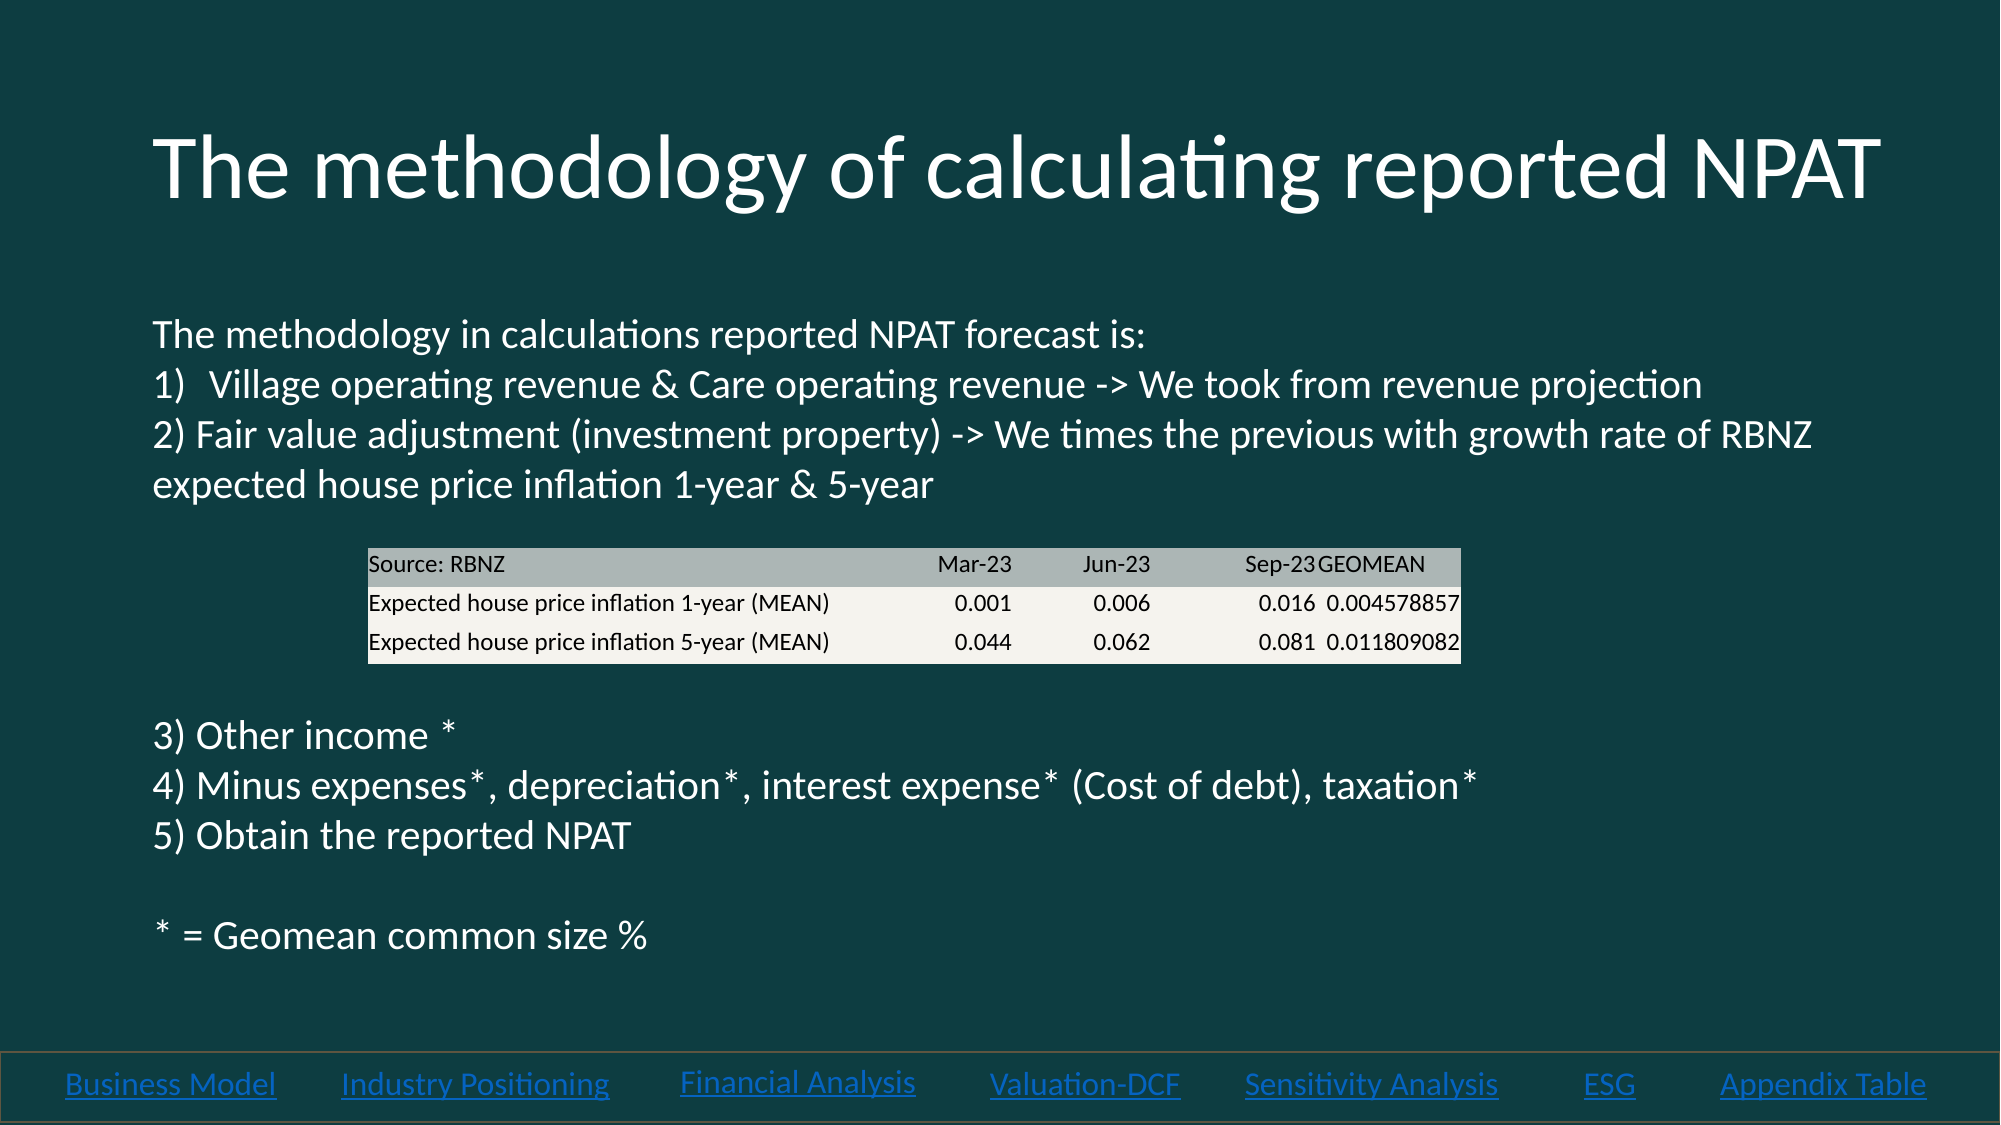

# The methodology of calculating reported NPAT
The methodology in calculations reported NPAT forecast is:
Village operating revenue & Care operating revenue -> We took from revenue projection
2) Fair value adjustment (investment property) -> We times the previous with growth rate of RBNZ expected house price inflation 1-year & 5-year

3) Other income *
4) Minus expenses*, depreciation*, interest expense* (Cost of debt), taxation*
5) Obtain the reported NPAT

* = Geomean common size %

| Source: RBNZ | Mar-23 | Jun-23 | Sep-23 | GEOMEAN |
| --- | --- | --- | --- | --- |
| Expected house price inflation 1-year (MEAN) | 0.001 | 0.006 | 0.016 | 0.004578857 |
| Expected house price inflation 5-year (MEAN) | 0.044 | 0.062 | 0.081 | 0.011809082 |

Financial Analysis
Business Model
Industry Positioning
Valuation-DCF
Sensitivity Analysis
ESG
Appendix Table